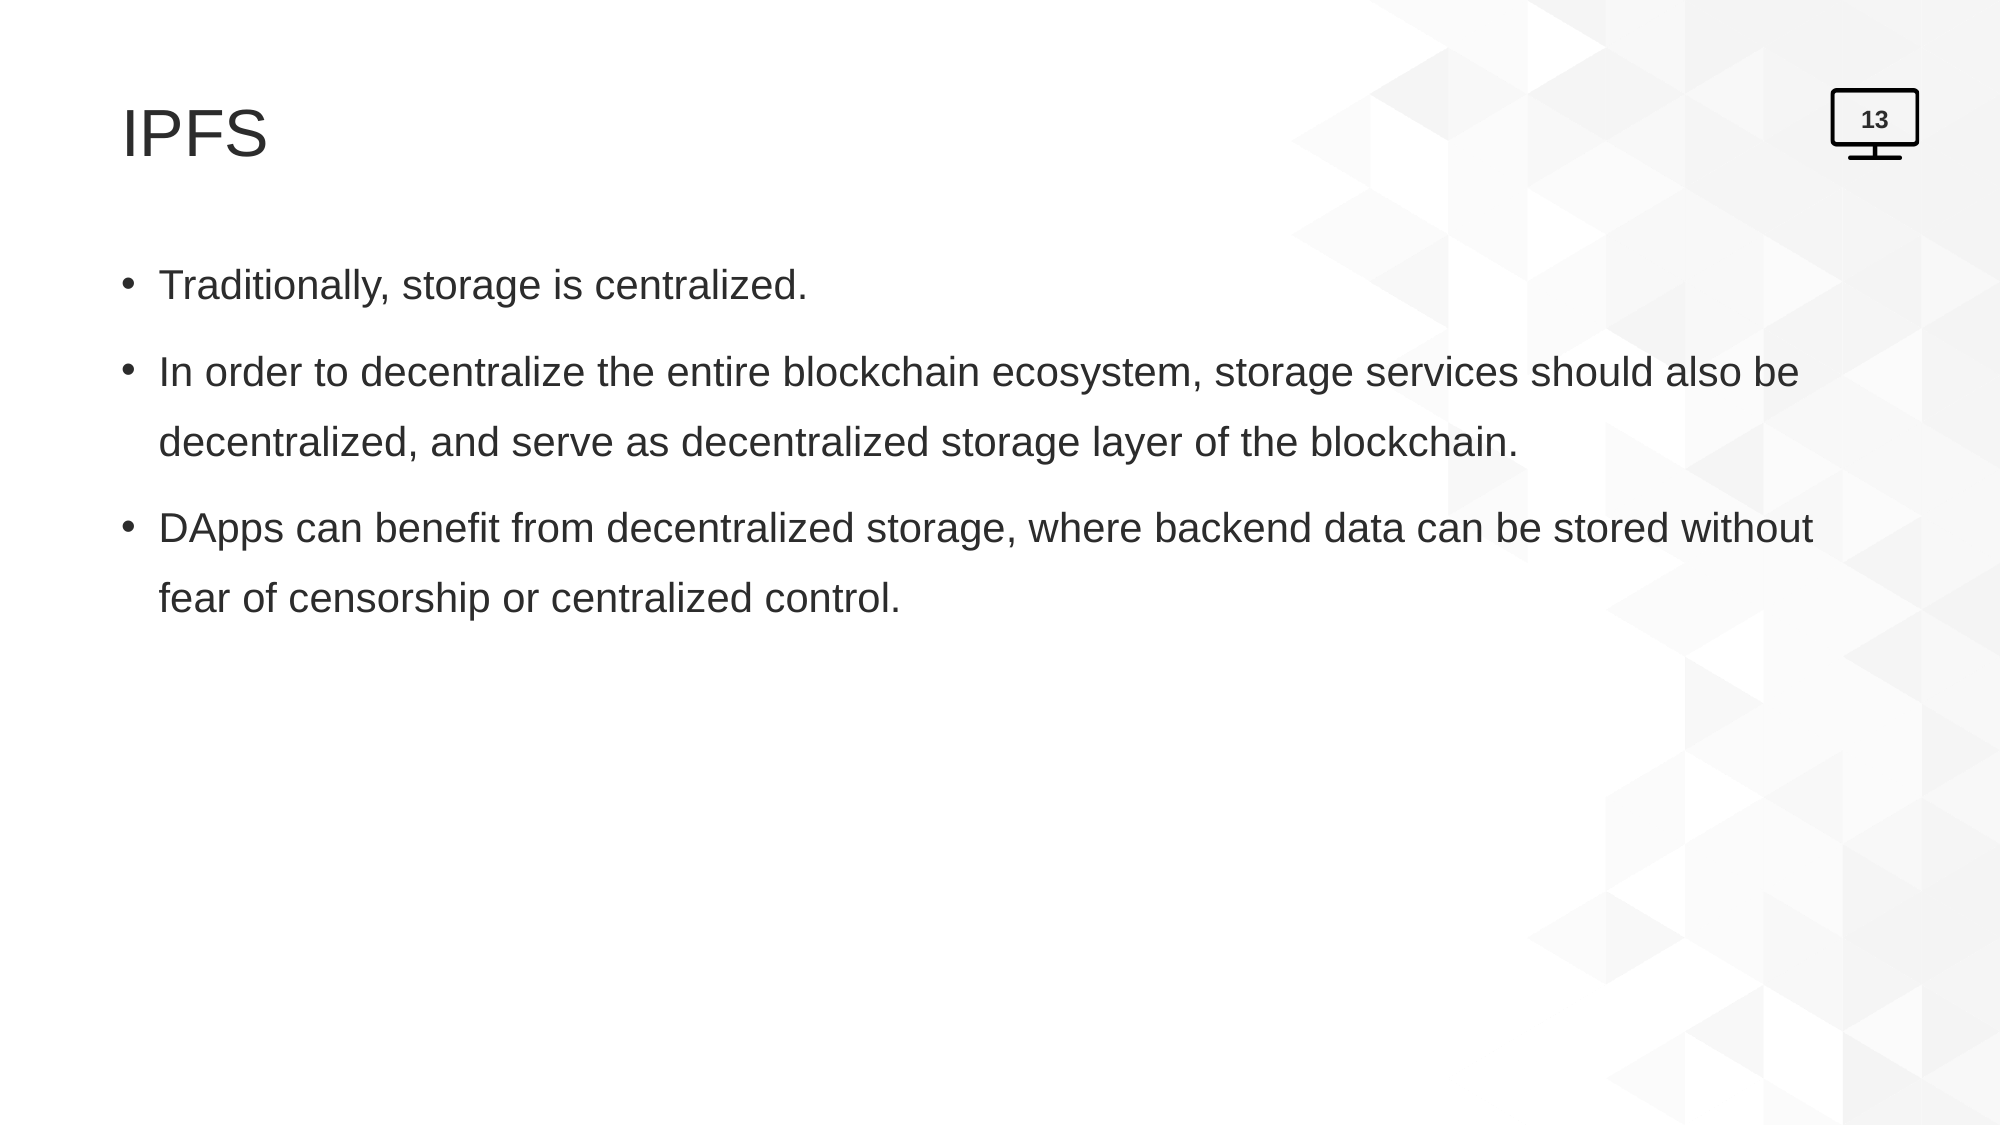

# IPFS
13
Traditionally, storage is centralized.
In order to decentralize the entire blockchain ecosystem, storage services should also be decentralized, and serve as decentralized storage layer of the blockchain.
DApps can benefit from decentralized storage, where backend data can be stored without fear of censorship or centralized control.